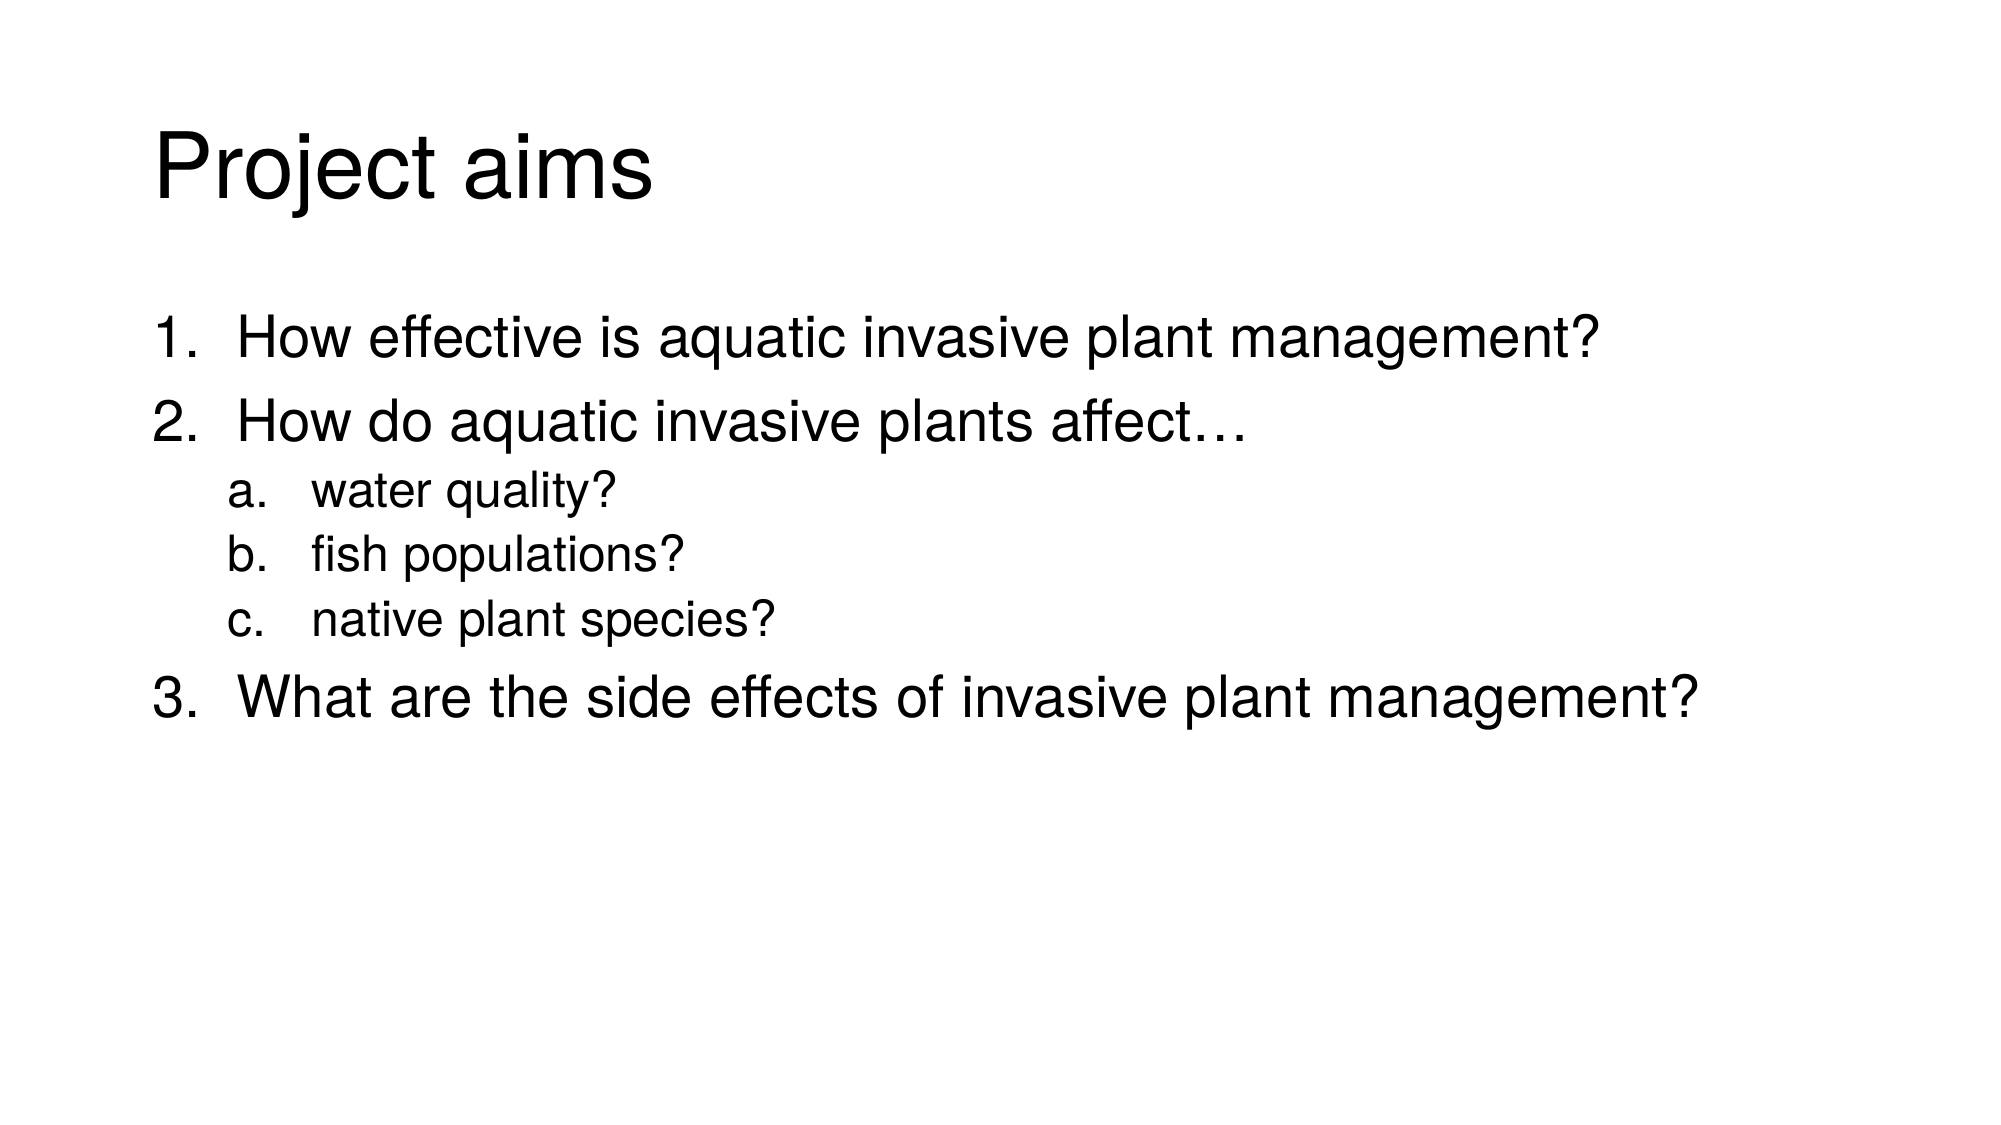

# Project aims
How effective is aquatic invasive plant management?
How do aquatic invasive plants affect…
water quality?
fish populations?
native plant species?
What are the side effects of invasive plant management?